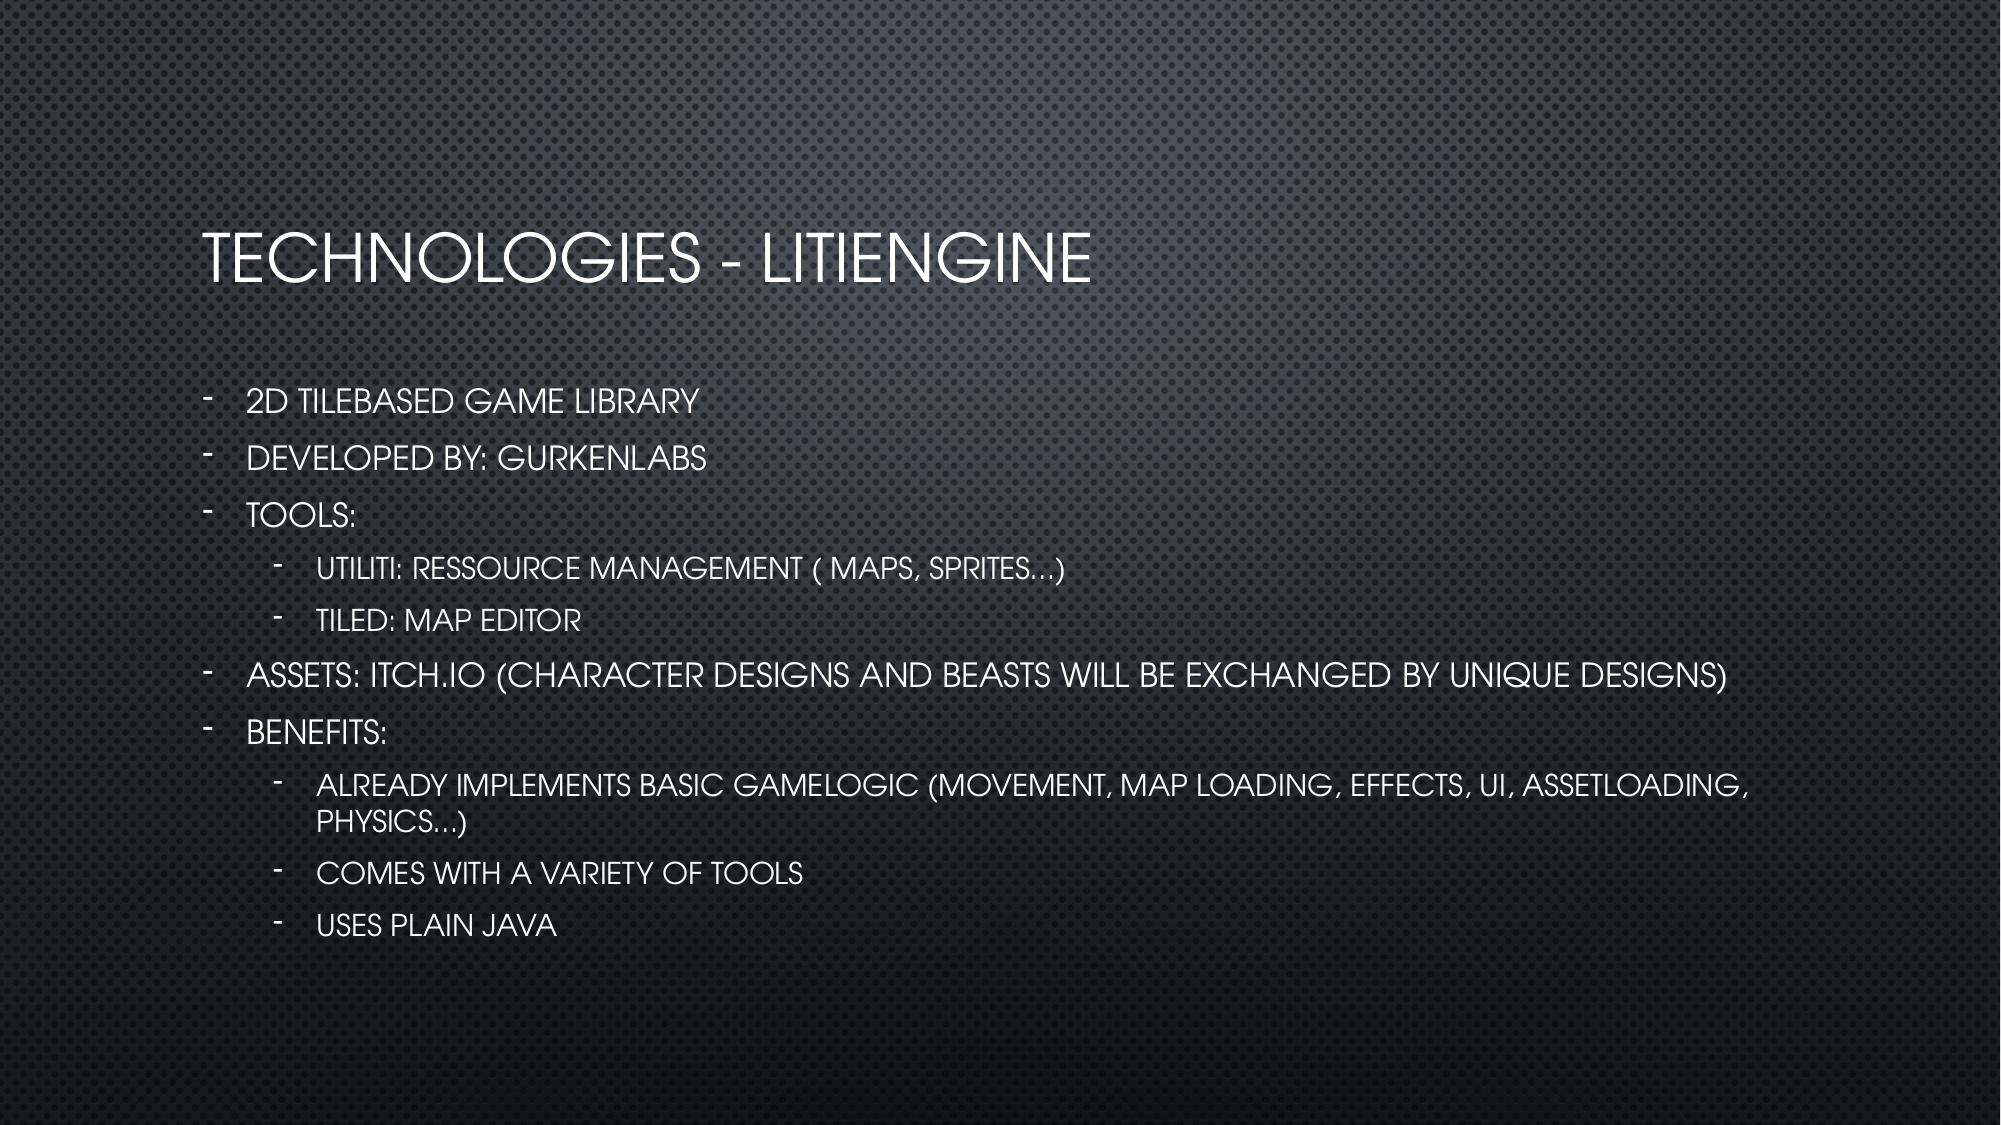

# Technologies - LitiEngine
2d Tilebased Game library
Developed by: Gurkenlabs
Tools:
Utiliti: Ressource Management ( Maps, Sprites…)
Tiled: Map Editor
Assets: itch.io (Character Designs and Beasts will be exchanged by unique designs)
Benefits:
Already Implements Basic Gamelogic (Movement, Map loading, Effects, UI, Assetloading, Physics…)
Comes with a Variety of tools
Uses Plain Java